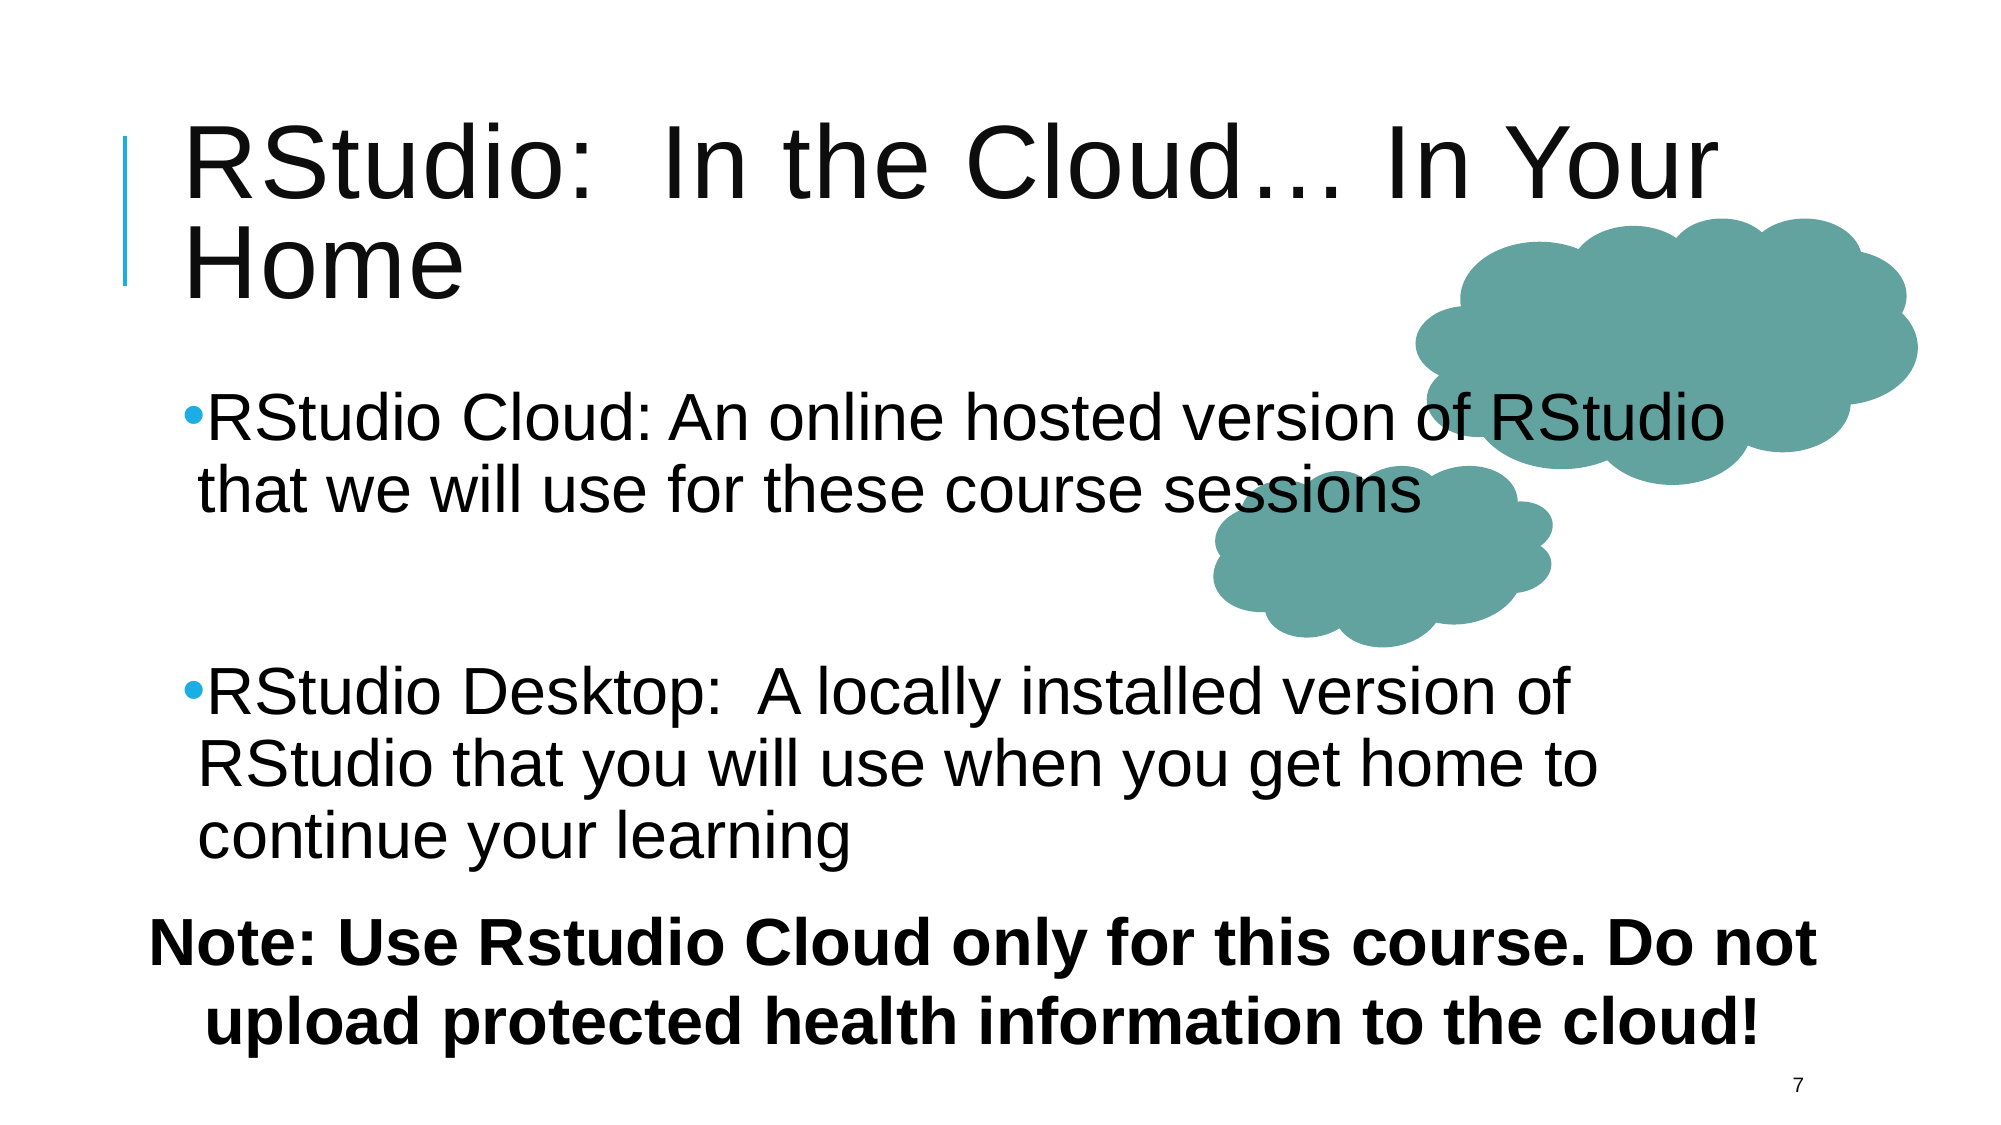

# RStudio:  In the Cloud… In Your Home

RStudio Cloud: An online hosted version of RStudio that we will use for these course sessions

RStudio Desktop:  A locally installed version of RStudio that you will use when you get home to continue your learning

Note: Use Rstudio Cloud only for this course. Do not upload protected health information to the cloud!
7